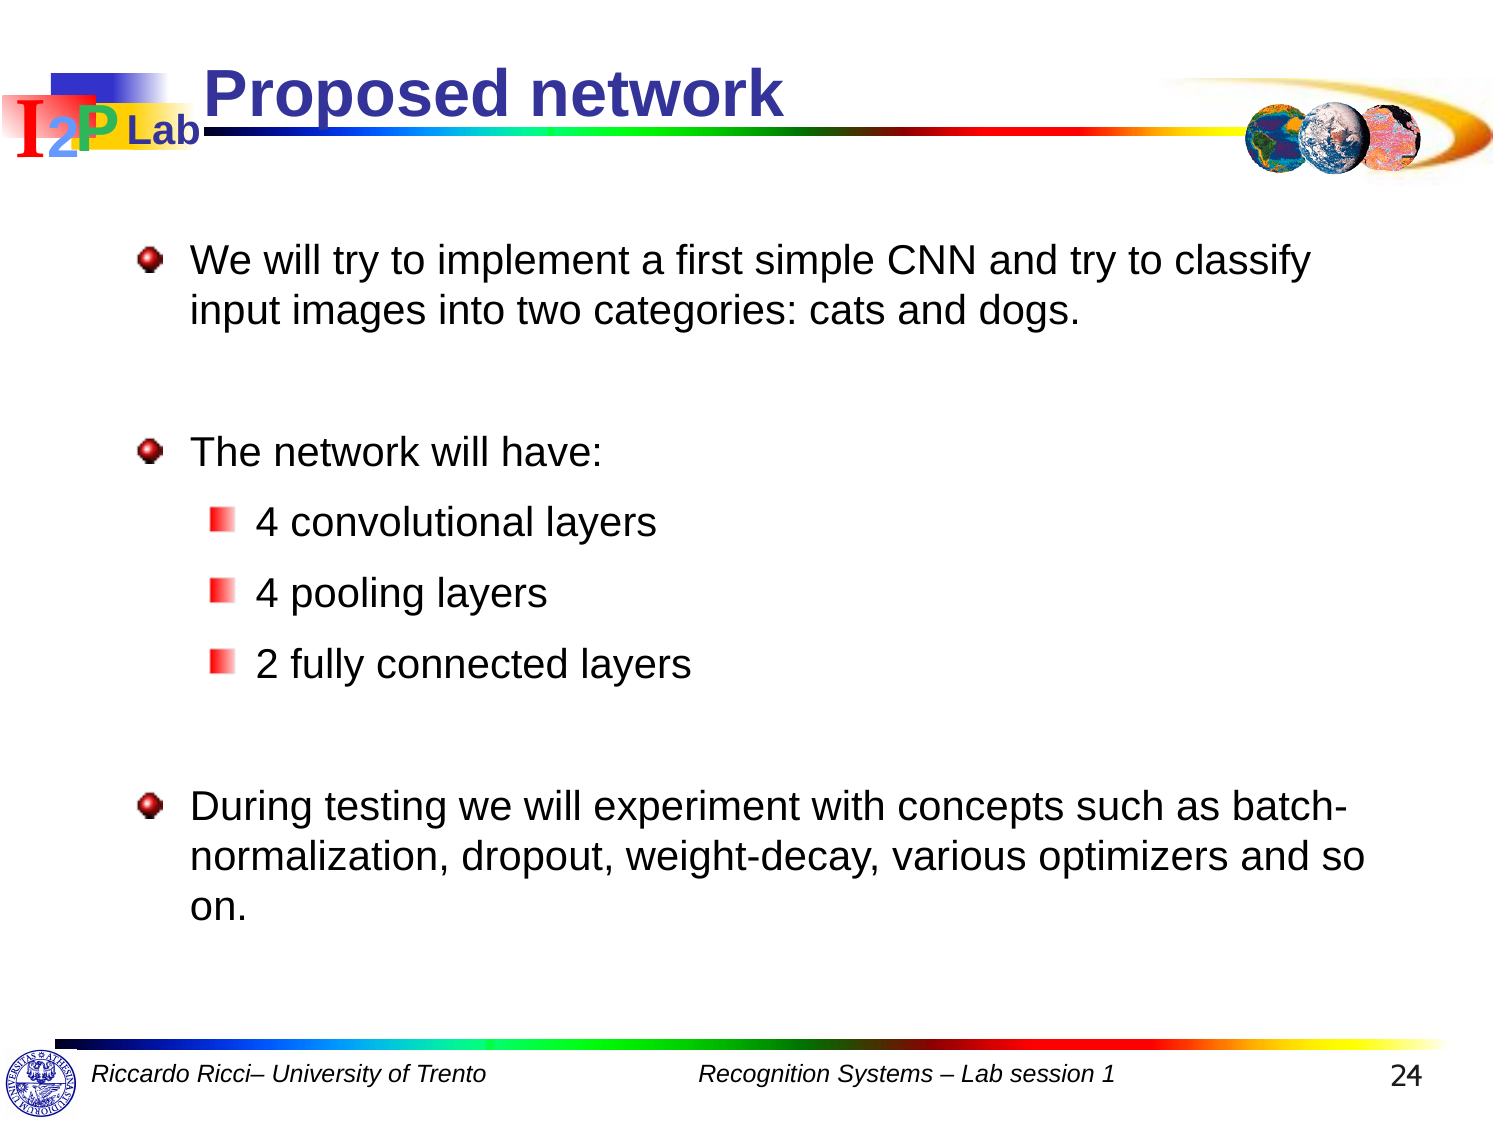

# Proposed network
We will try to implement a first simple CNN and try to classify input images into two categories: cats and dogs.

The network will have:
4 convolutional layers
4 pooling layers
2 fully connected layers

During testing we will experiment with concepts such as batch-normalization, dropout, weight-decay, various optimizers and so on.
24